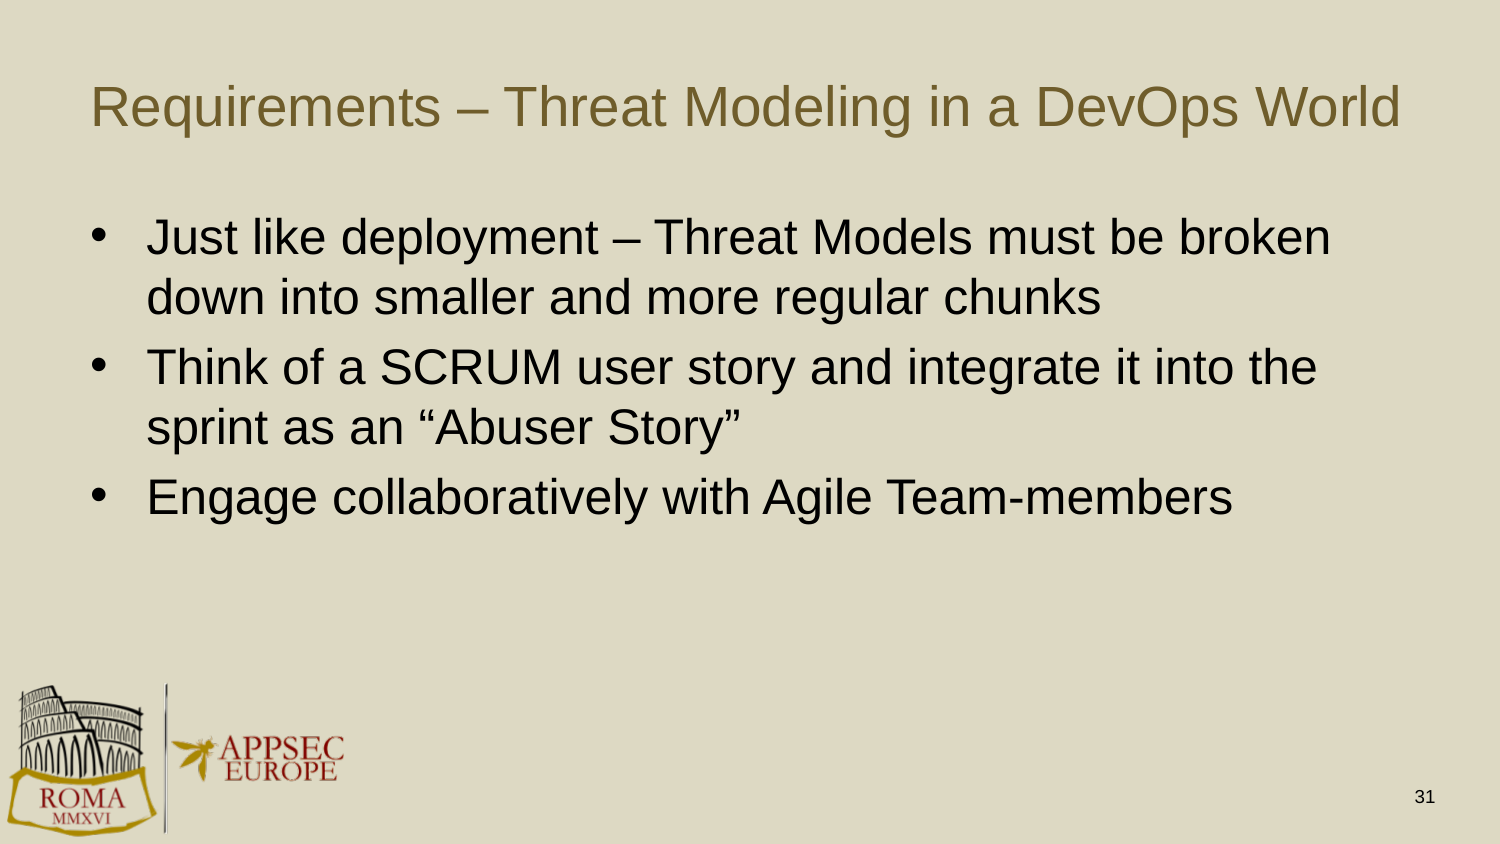

# Requirements – Threat Modeling in a DevOps World
Just like deployment – Threat Models must be broken down into smaller and more regular chunks
Think of a SCRUM user story and integrate it into the sprint as an “Abuser Story”
Engage collaboratively with Agile Team-members

31